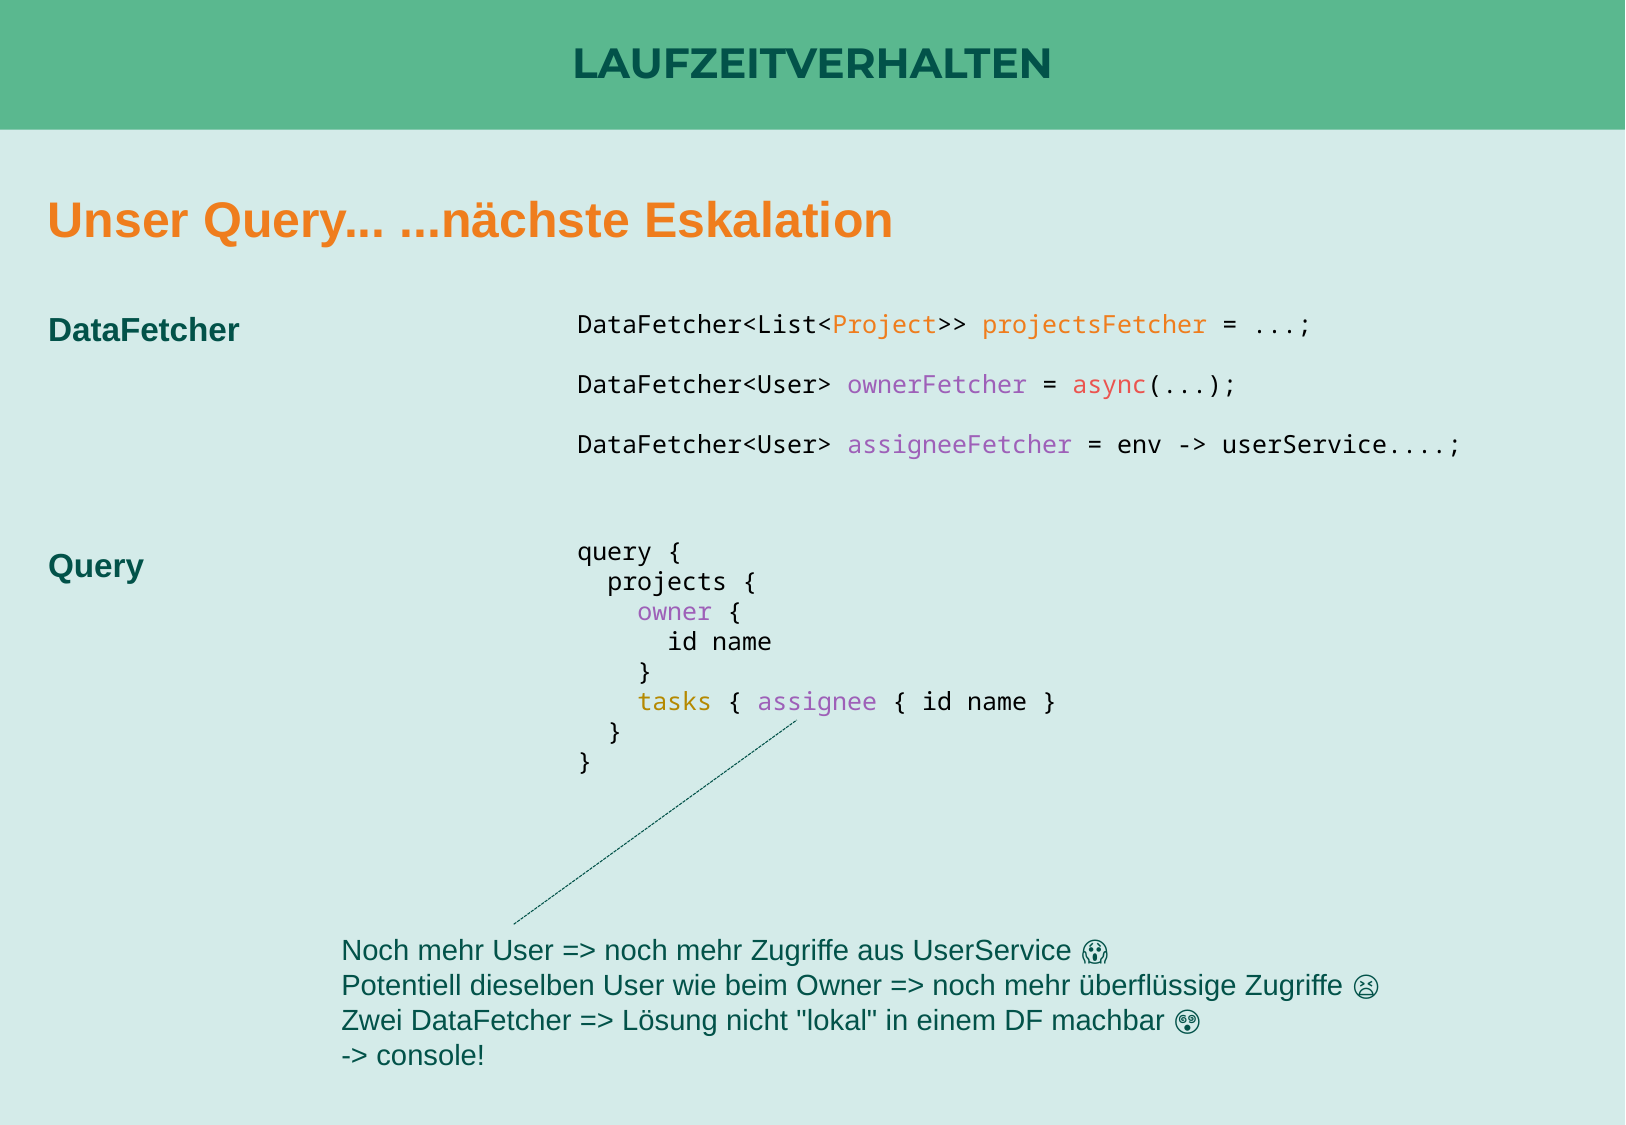

# Laufzeitverhalten
Unser Query... ...nächste Eskalation
DataFetcher
DataFetcher<List<Project>> projectsFetcher = ...;

DataFetcher<User> ownerFetcher = async(...);

DataFetcher<User> assigneeFetcher = env -> userService....;

query {
  projects {
    owner {
      id name
    }
    tasks { assignee { id name }
  }
}
Query
Noch mehr User => noch mehr Zugriffe aus UserService 😱
Potentiell dieselben User wie beim Owner => noch mehr überflüssige Zugriffe 😫
Zwei DataFetcher => Lösung nicht "lokal" in einem DF machbar 😵
-> console!